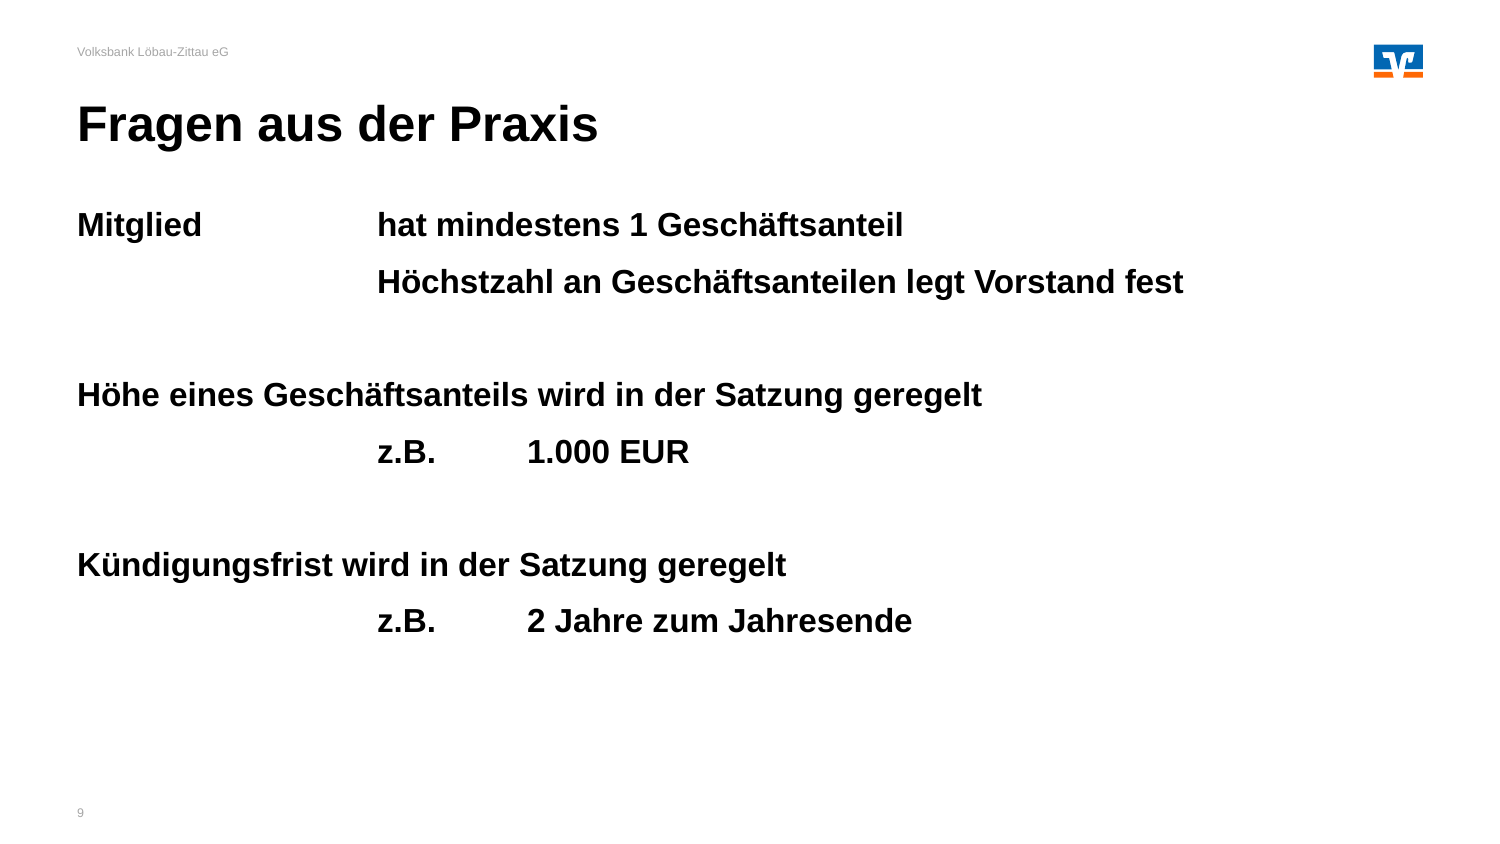

Volksbank Löbau-Zittau eG
# Fragen aus der Praxis
Mitglied		hat mindestens 1 Geschäftsanteil
		Höchstzahl an Geschäftsanteilen legt Vorstand fest

Höhe eines Geschäftsanteils wird in der Satzung geregelt
		z.B. 	1.000 EUR

Kündigungsfrist wird in der Satzung geregelt
		z.B.	2 Jahre zum Jahresende

9
14.04.2025